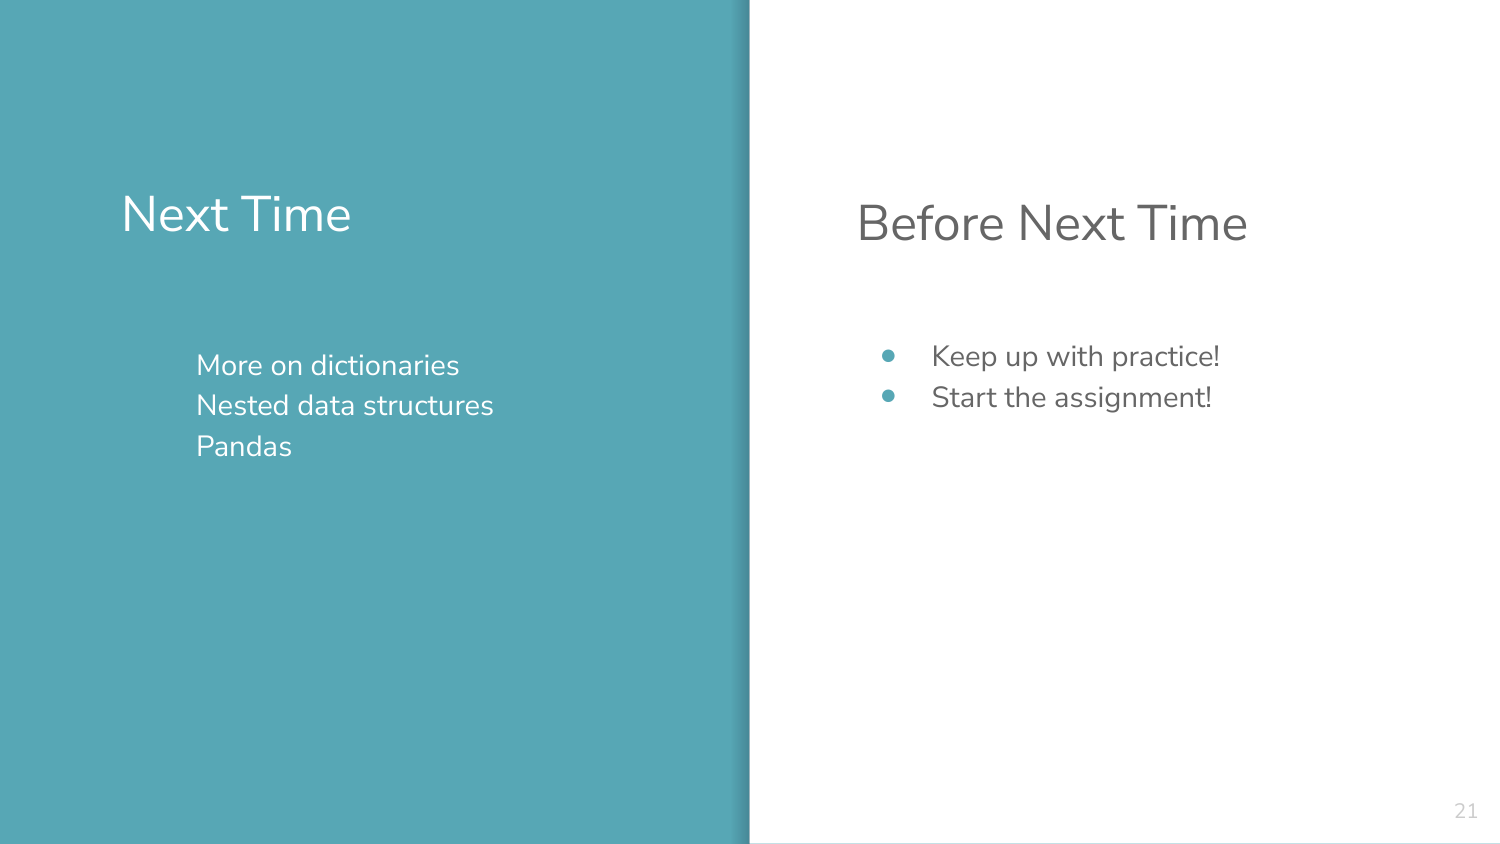

# Next Time
Before Next Time

Keep up with practice!
Start the assignment!
More on dictionaries
Nested data structures
Pandas
21